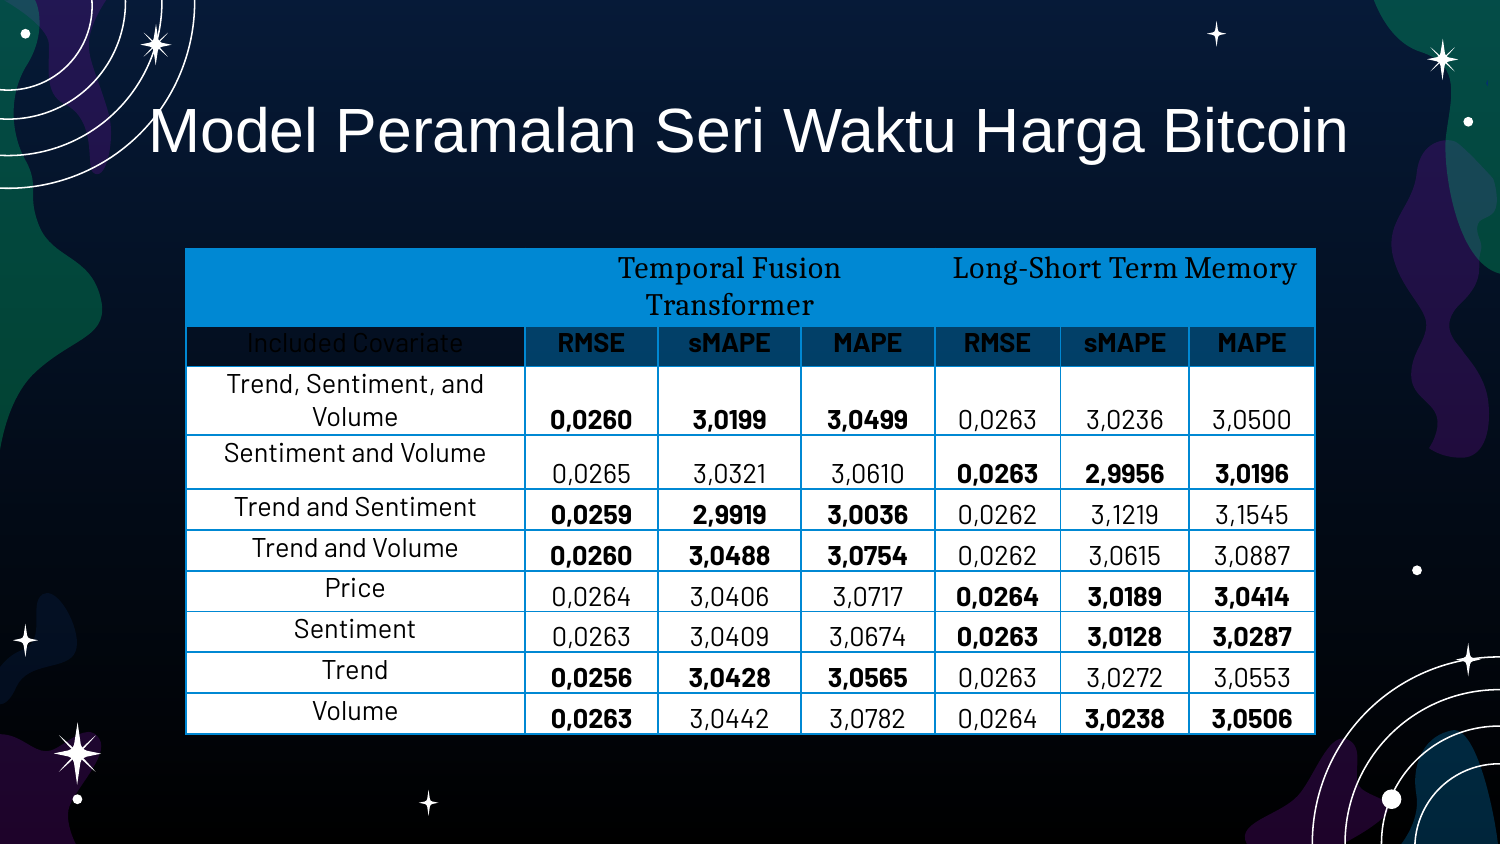

# Model Peramalan Seri Waktu Harga Bitcoin

|  | Temporal Fusion Transformer |  |  | Long-Short Term Memory |  |  |
| --- | --- | --- | --- | --- | --- | --- |
| Included Covariate | RMSE | sMAPE | MAPE | RMSE | sMAPE | MAPE |
| Trend, Sentiment, and Volume | 0,0260 | 3,0199 | 3,0499 | 0,0263 | 3,0236 | 3,0500 |
| Sentiment and Volume | 0,0265 | 3,0321 | 3,0610 | 0,0263 | 2,9956 | 3,0196 |
| Trend and Sentiment | 0,0259 | 2,9919 | 3,0036 | 0,0262 | 3,1219 | 3,1545 |
| Trend and Volume | 0,0260 | 3,0488 | 3,0754 | 0,0262 | 3,0615 | 3,0887 |
| Price | 0,0264 | 3,0406 | 3,0717 | 0,0264 | 3,0189 | 3,0414 |
| Sentiment | 0,0263 | 3,0409 | 3,0674 | 0,0263 | 3,0128 | 3,0287 |
| Trend | 0,0256 | 3,0428 | 3,0565 | 0,0263 | 3,0272 | 3,0553 |
| Volume | 0,0263 | 3,0442 | 3,0782 | 0,0264 | 3,0238 | 3,0506 |